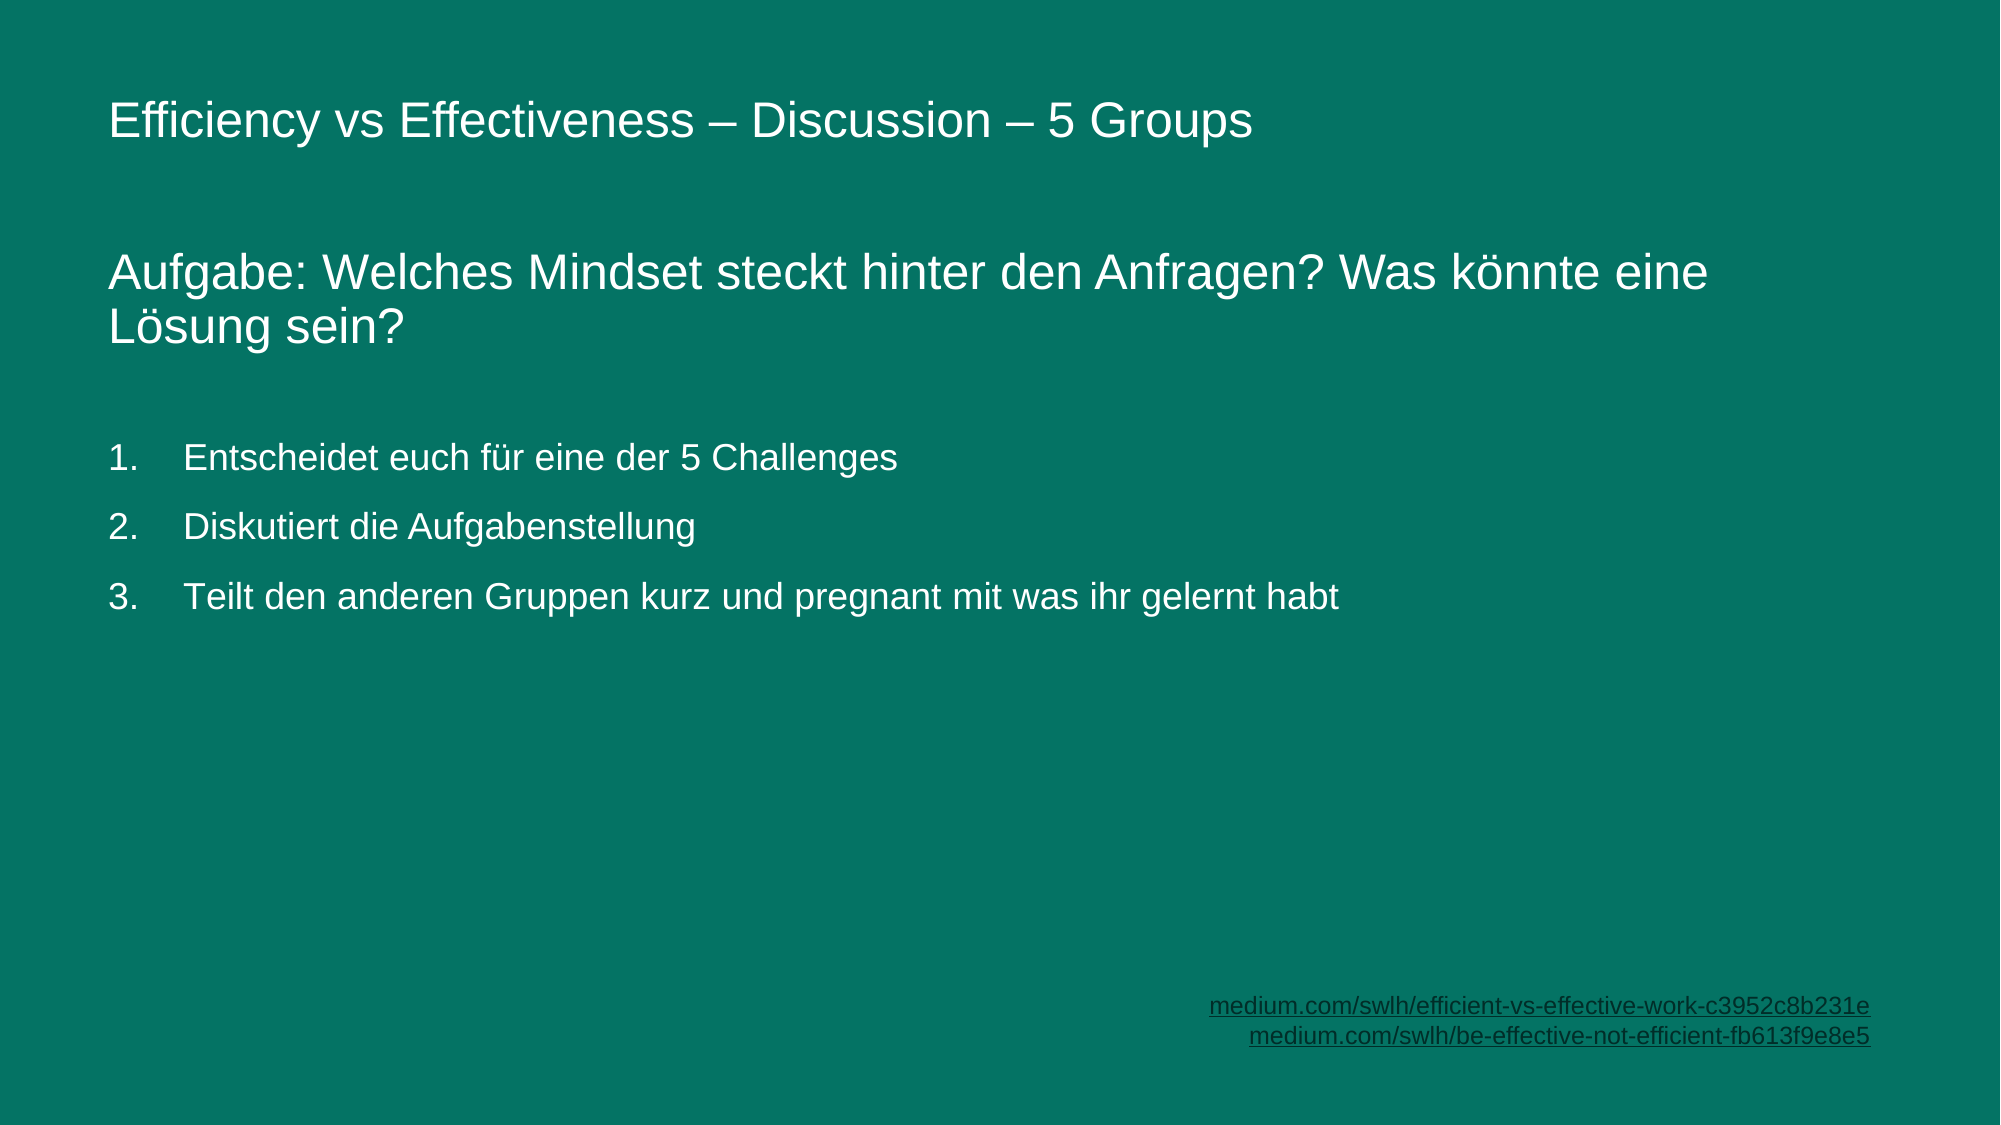

# Efficiency vs Effectiveness – Discussion – 5 Groups
Aufgabe: Welches Mindset steckt hinter den Anfragen? Was könnte eine Lösung sein?

Entscheidet euch für eine der 5 Challenges
Diskutiert die Aufgabenstellung
Teilt den anderen Gruppen kurz und pregnant mit was ihr gelernt habt

medium.com/swlh/efficient-vs-effective-work-c3952c8b231e
medium.com/swlh/be-effective-not-efficient-fb613f9e8e5